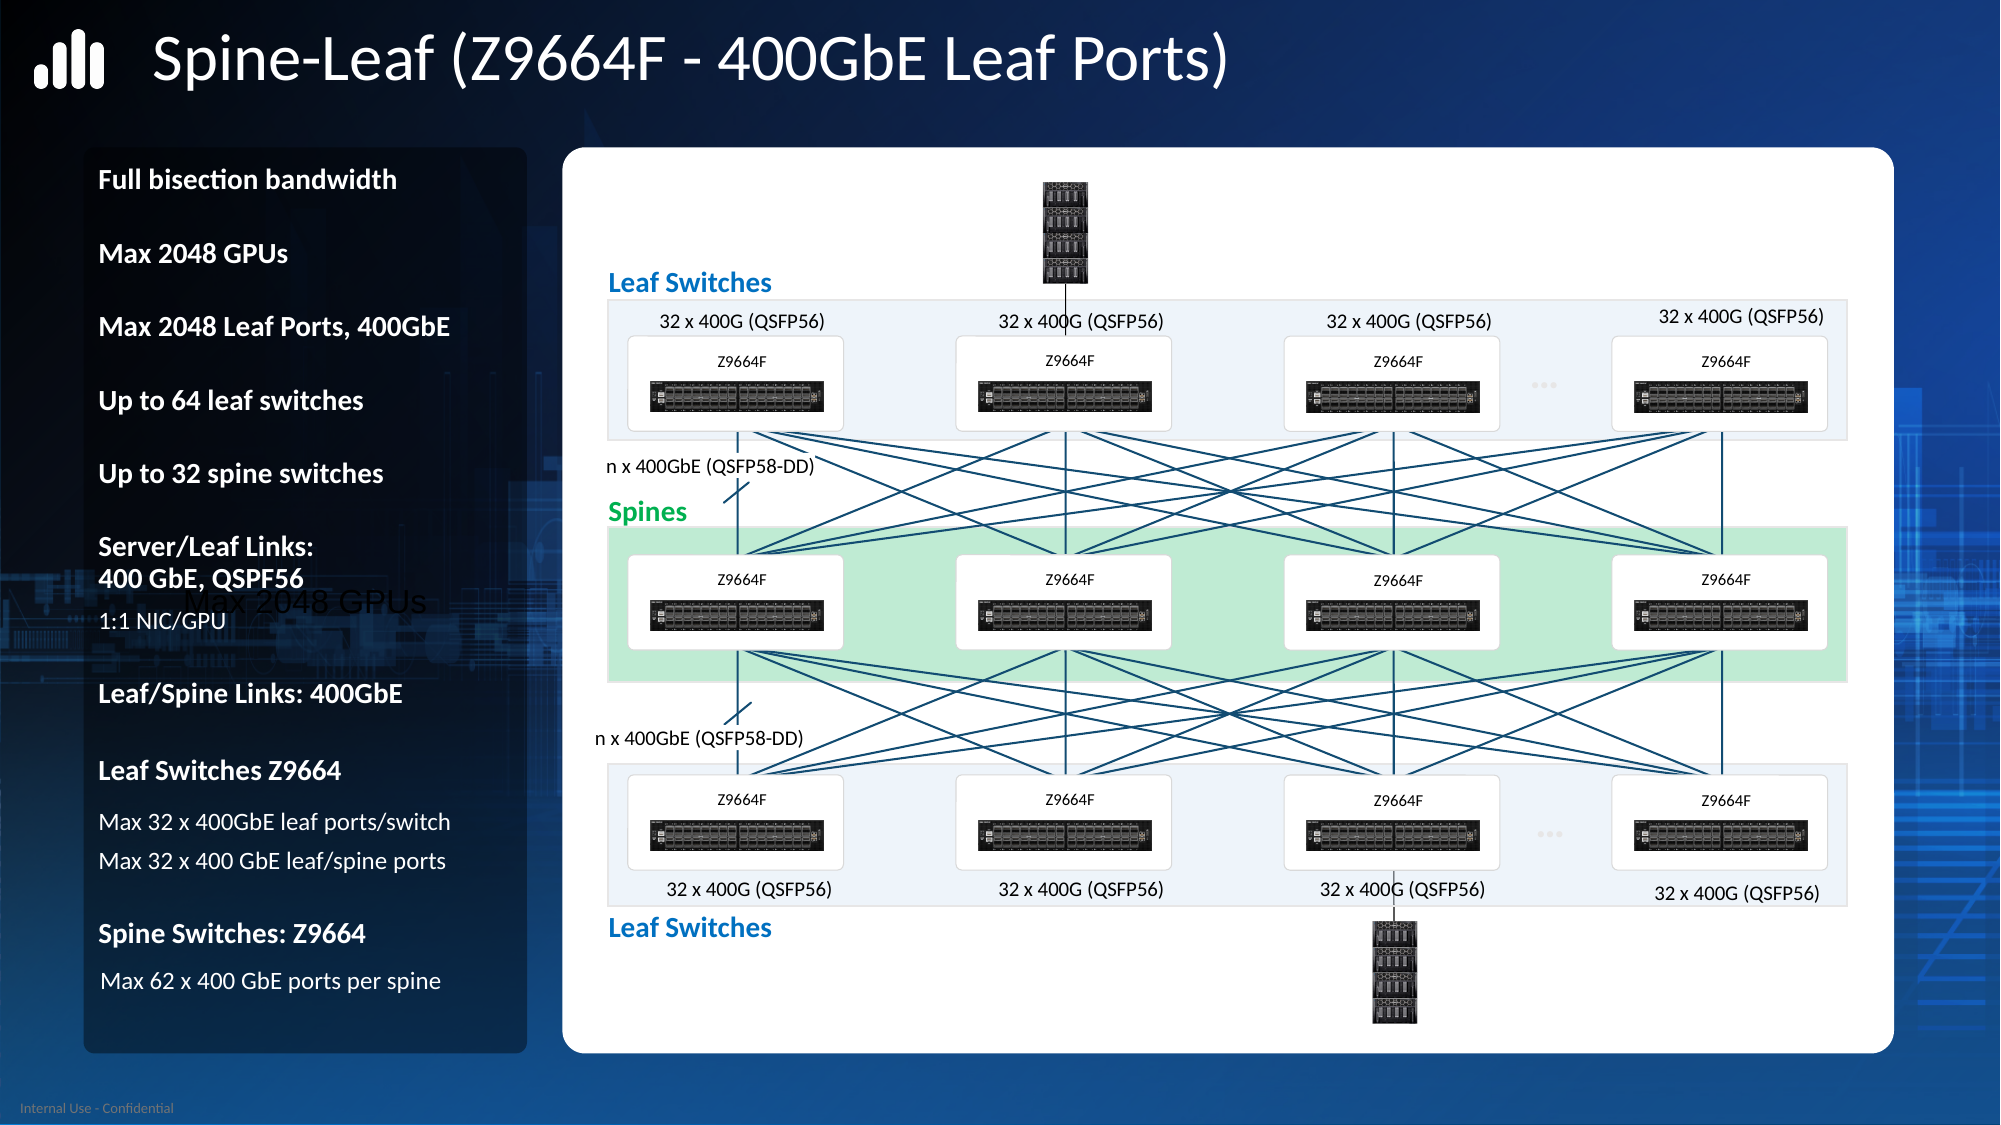

# Spine-Leaf (Z9664F - 400GbE Leaf Ports)